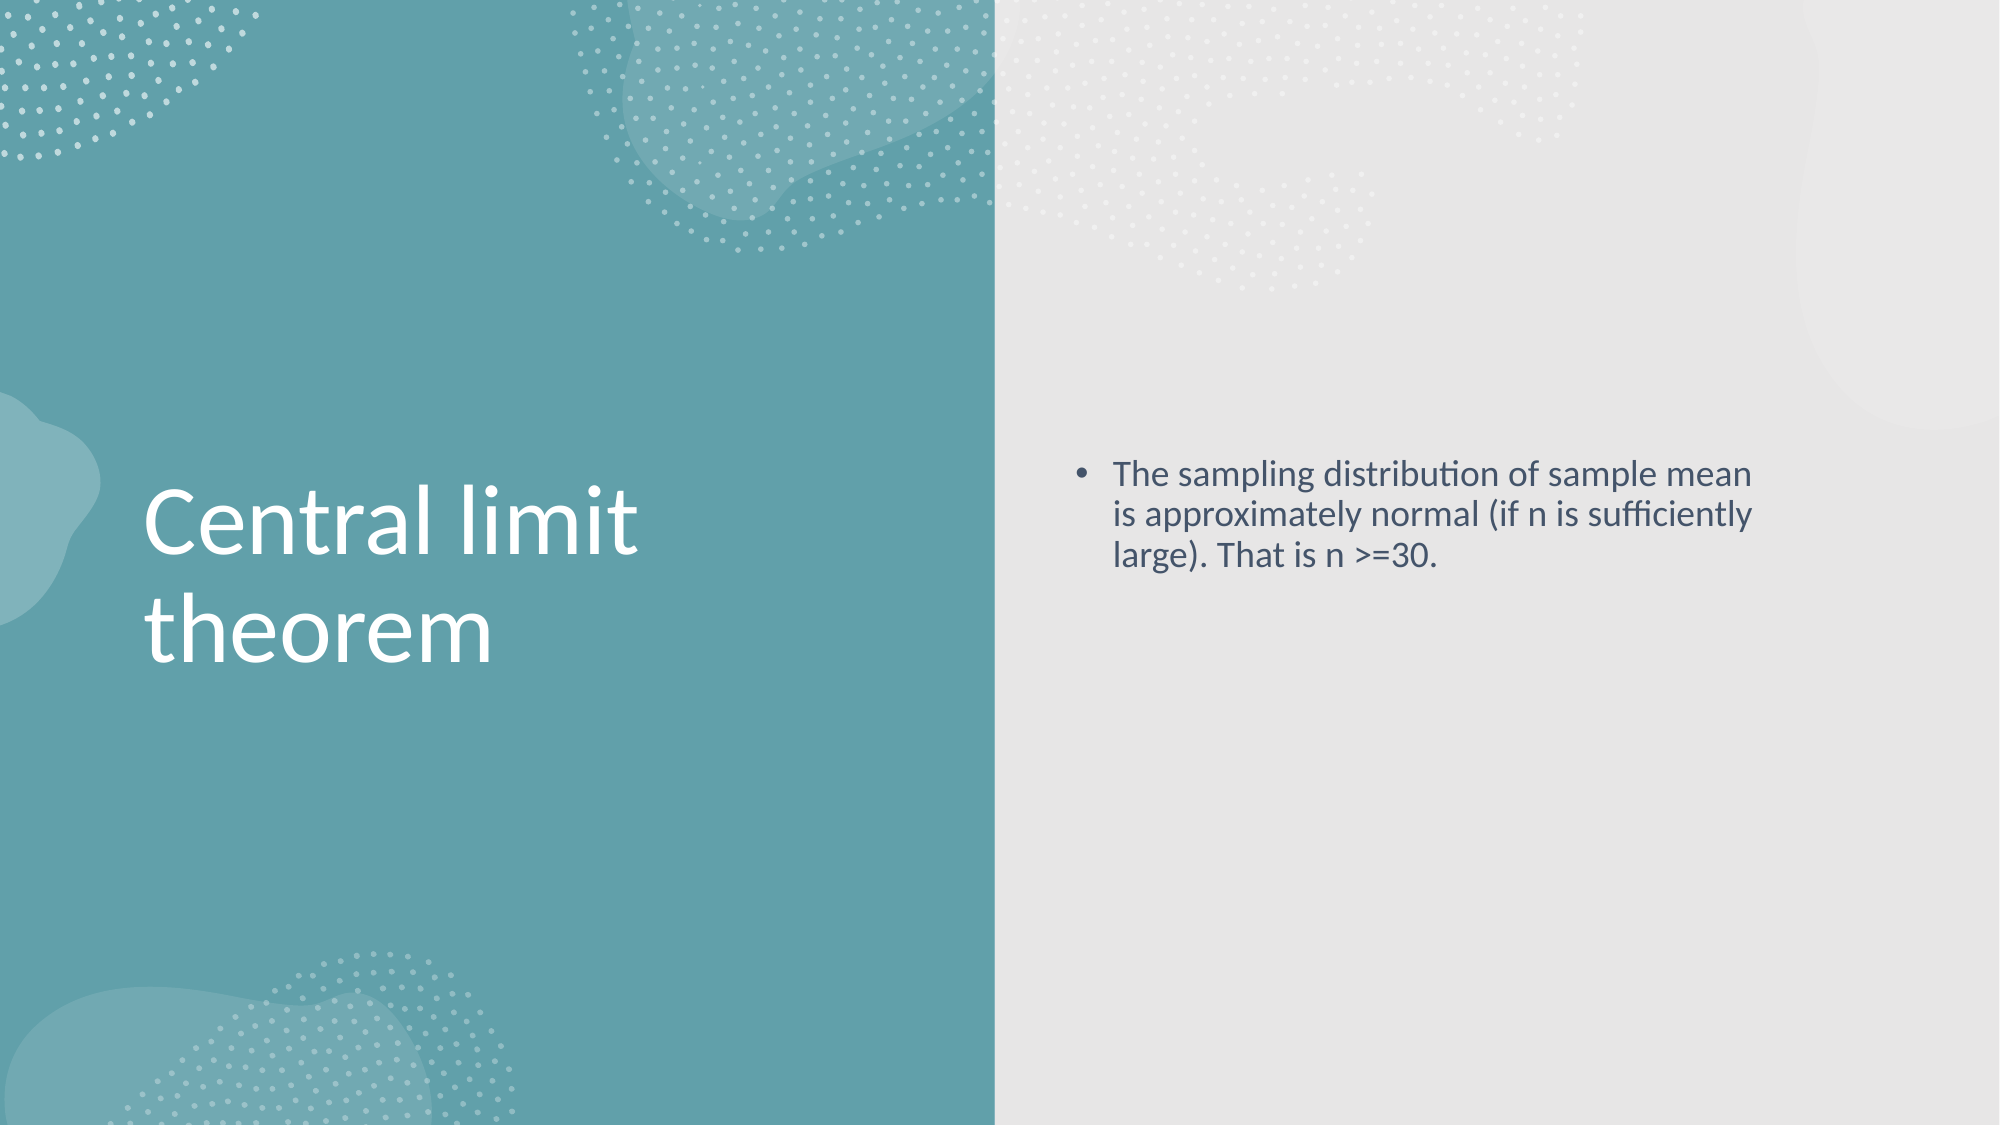

The sampling distribution of sample mean is approximately normal (if n is sufficiently large). That is n >=30.

# Central limit theorem